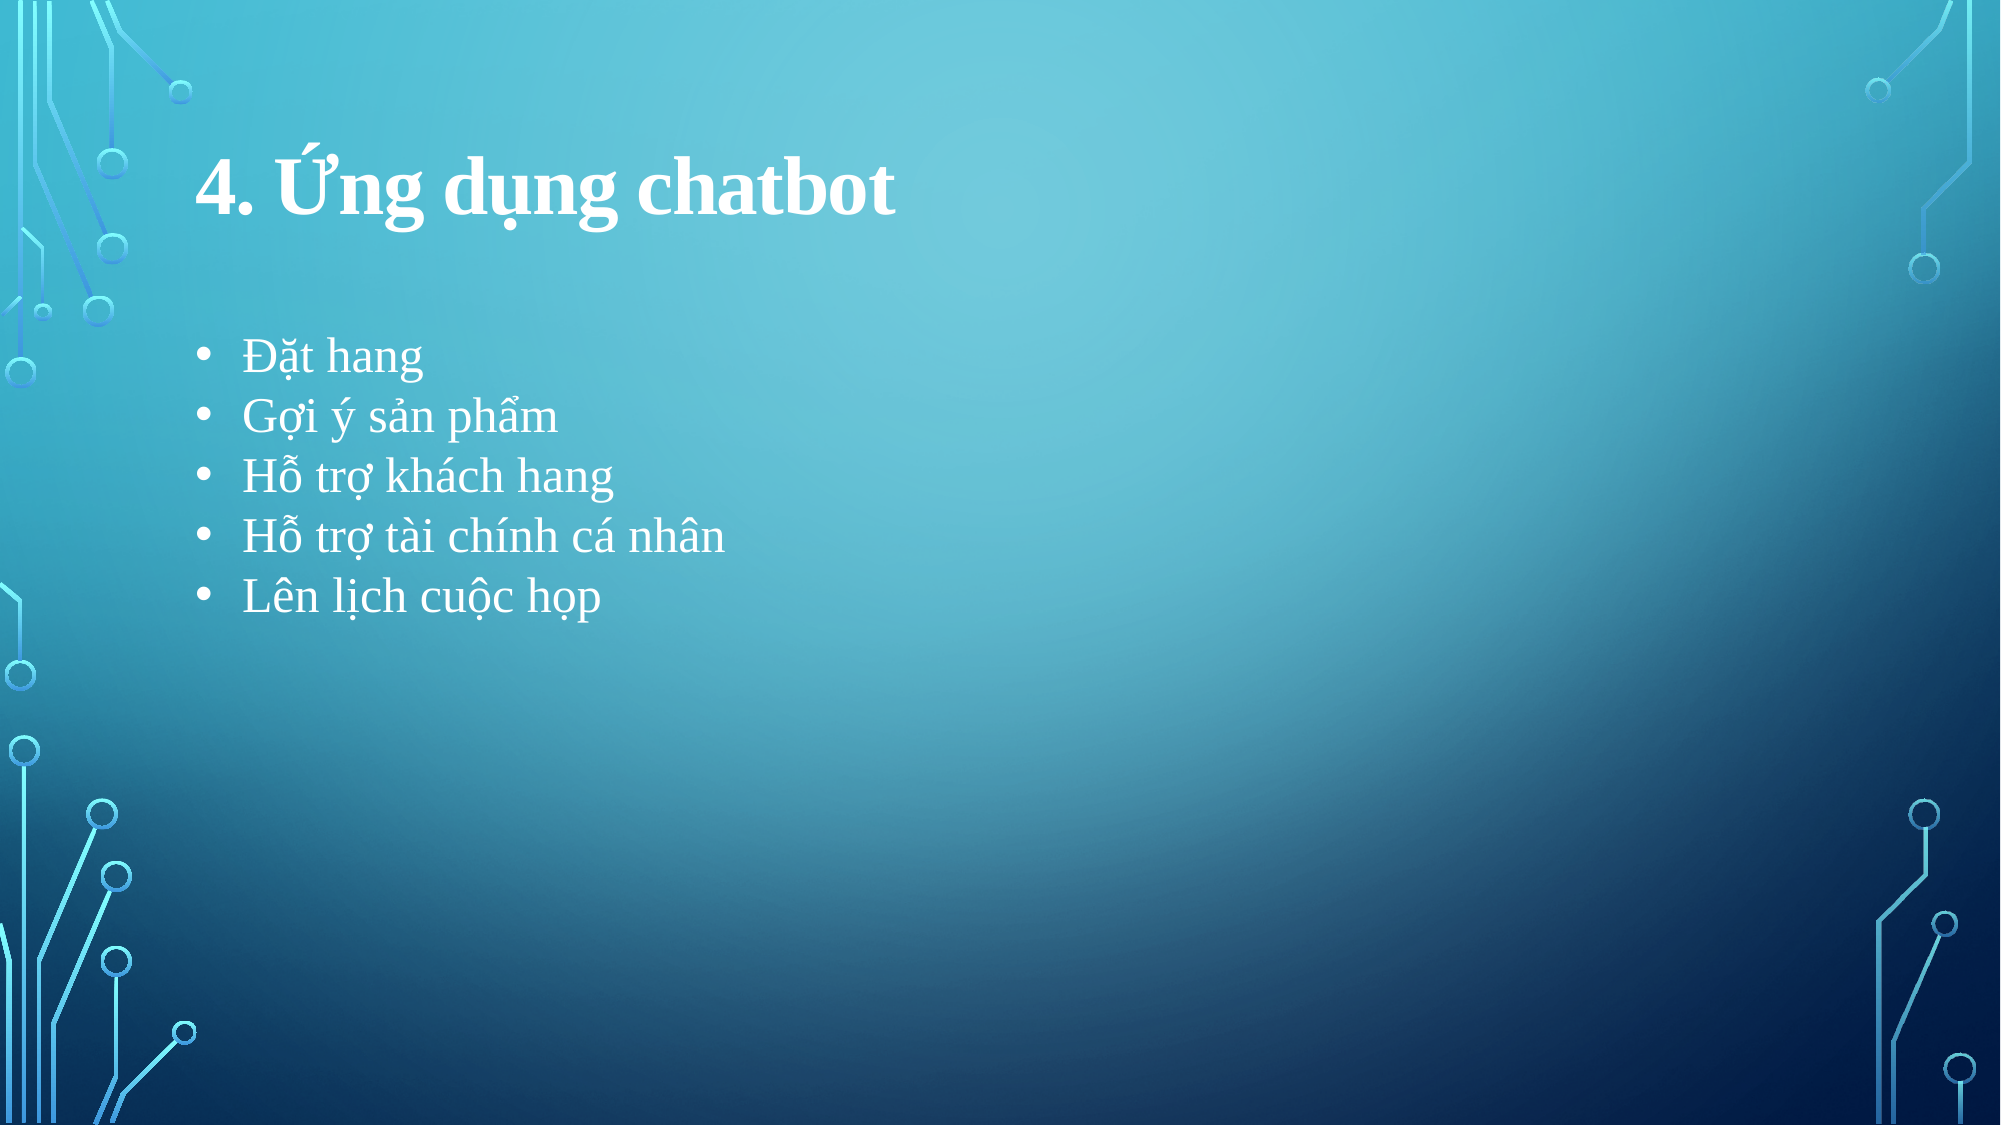

4. Ứng dụng chatbot

Đặt hang
Gợi ý sản phẩm
Hỗ trợ khách hang
Hỗ trợ tài chính cá nhân
Lên lịch cuộc họp